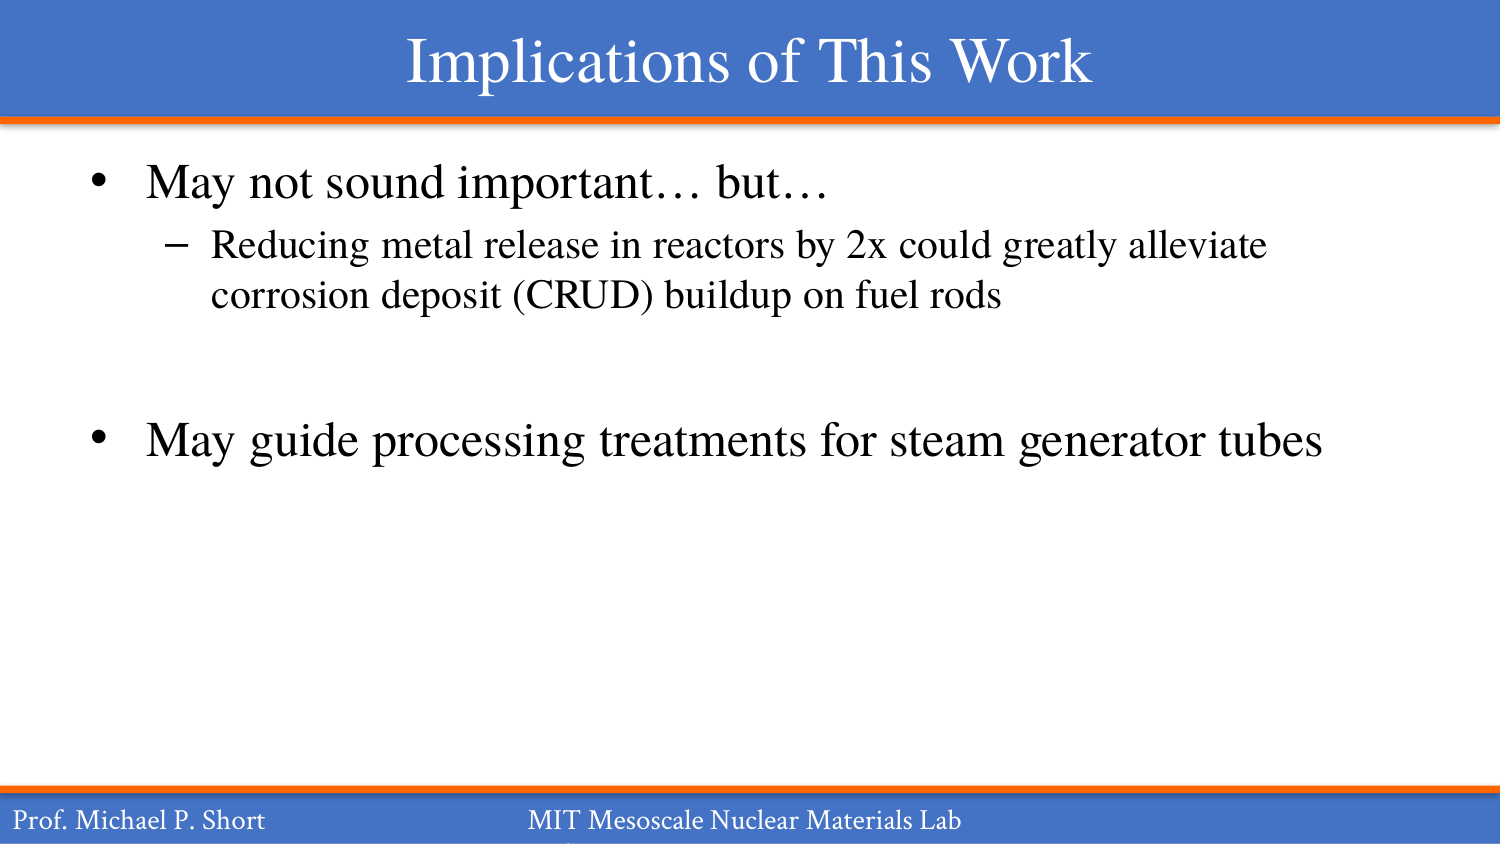

# Implications of This Work
May not sound important… but…
Reducing metal release in reactors by 2x could greatly alleviate corrosion deposit (CRUD) buildup on fuel rods

May guide processing treatments for steam generator tubes
Prof. Michael P. Short
MIT Mesoscale Nuclear Materials Laboratory